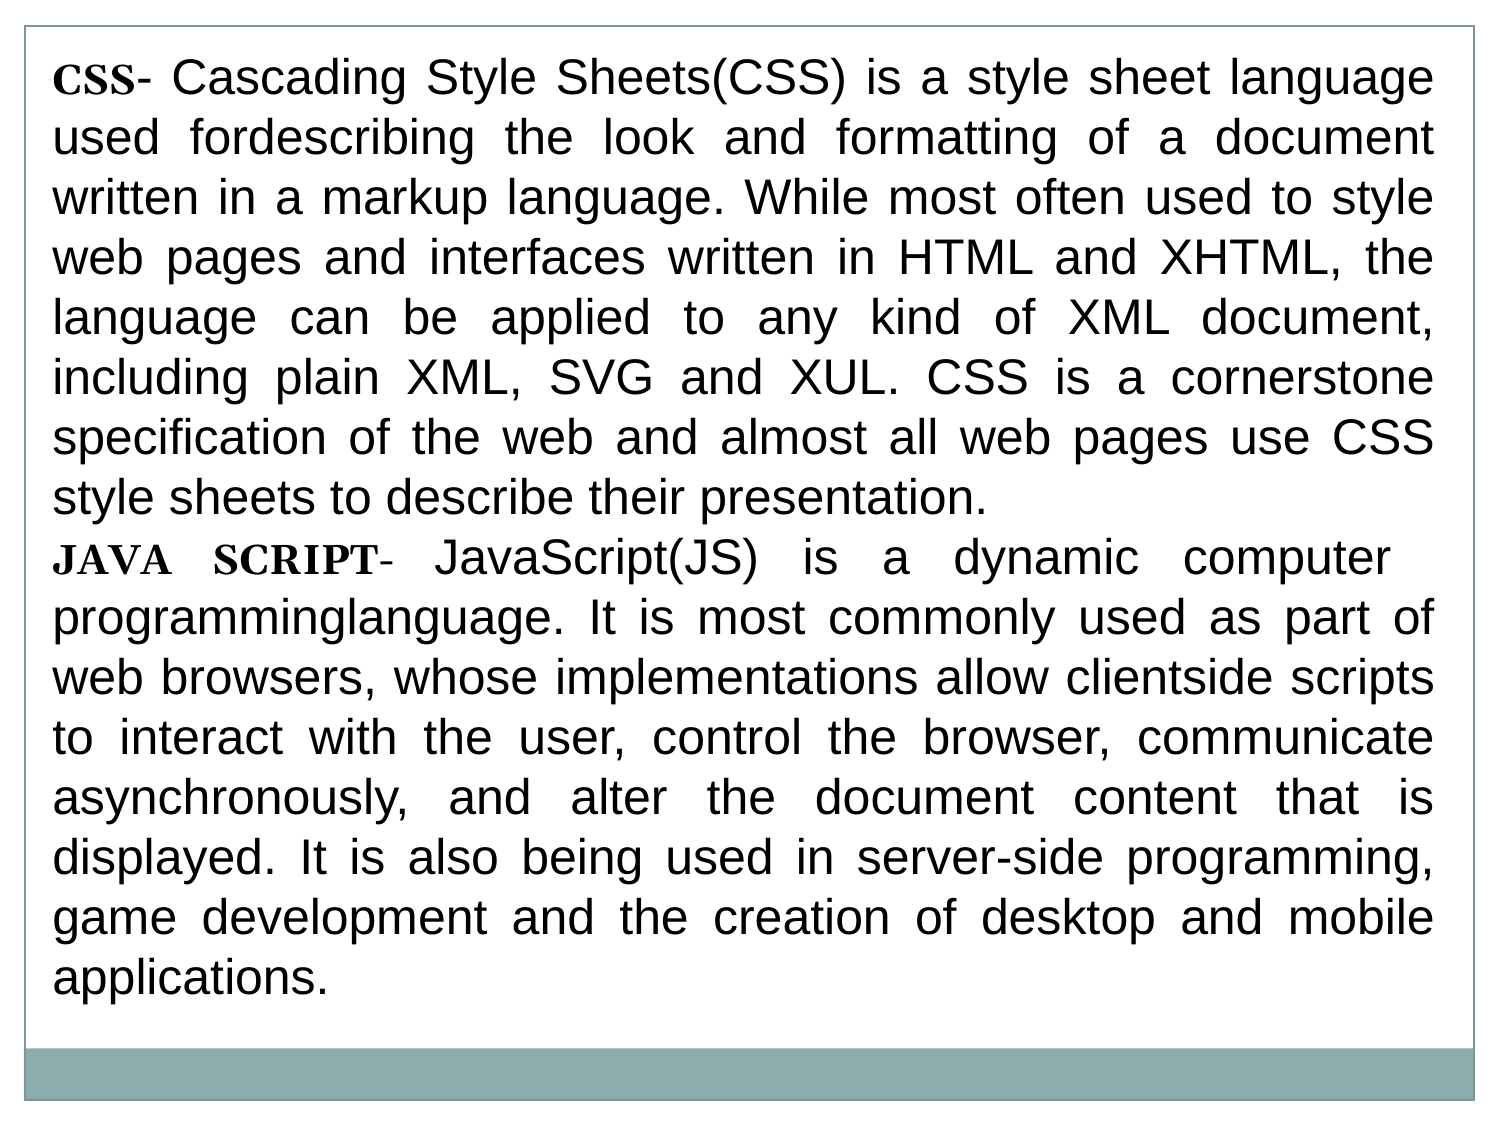

CSS- Cascading Style Sheets(CSS) is a style sheet language used fordescribing the look and formatting of a document written in a markup language. While most often used to style web pages and interfaces written in HTML and XHTML, the language can be applied to any kind of XML document, including plain XML, SVG and XUL. CSS is a cornerstone specification of the web and almost all web pages use CSS style sheets to describe their presentation.
JAVA SCRIPT- JavaScript(JS) is a dynamic computer  programminglanguage. It is most commonly used as part of web browsers, whose implementations allow clientside scripts to interact with the user, control the browser, communicate asynchronously, and alter the document content that is displayed. It is also being used in server-side programming, game development and the creation of desktop and mobile applications.